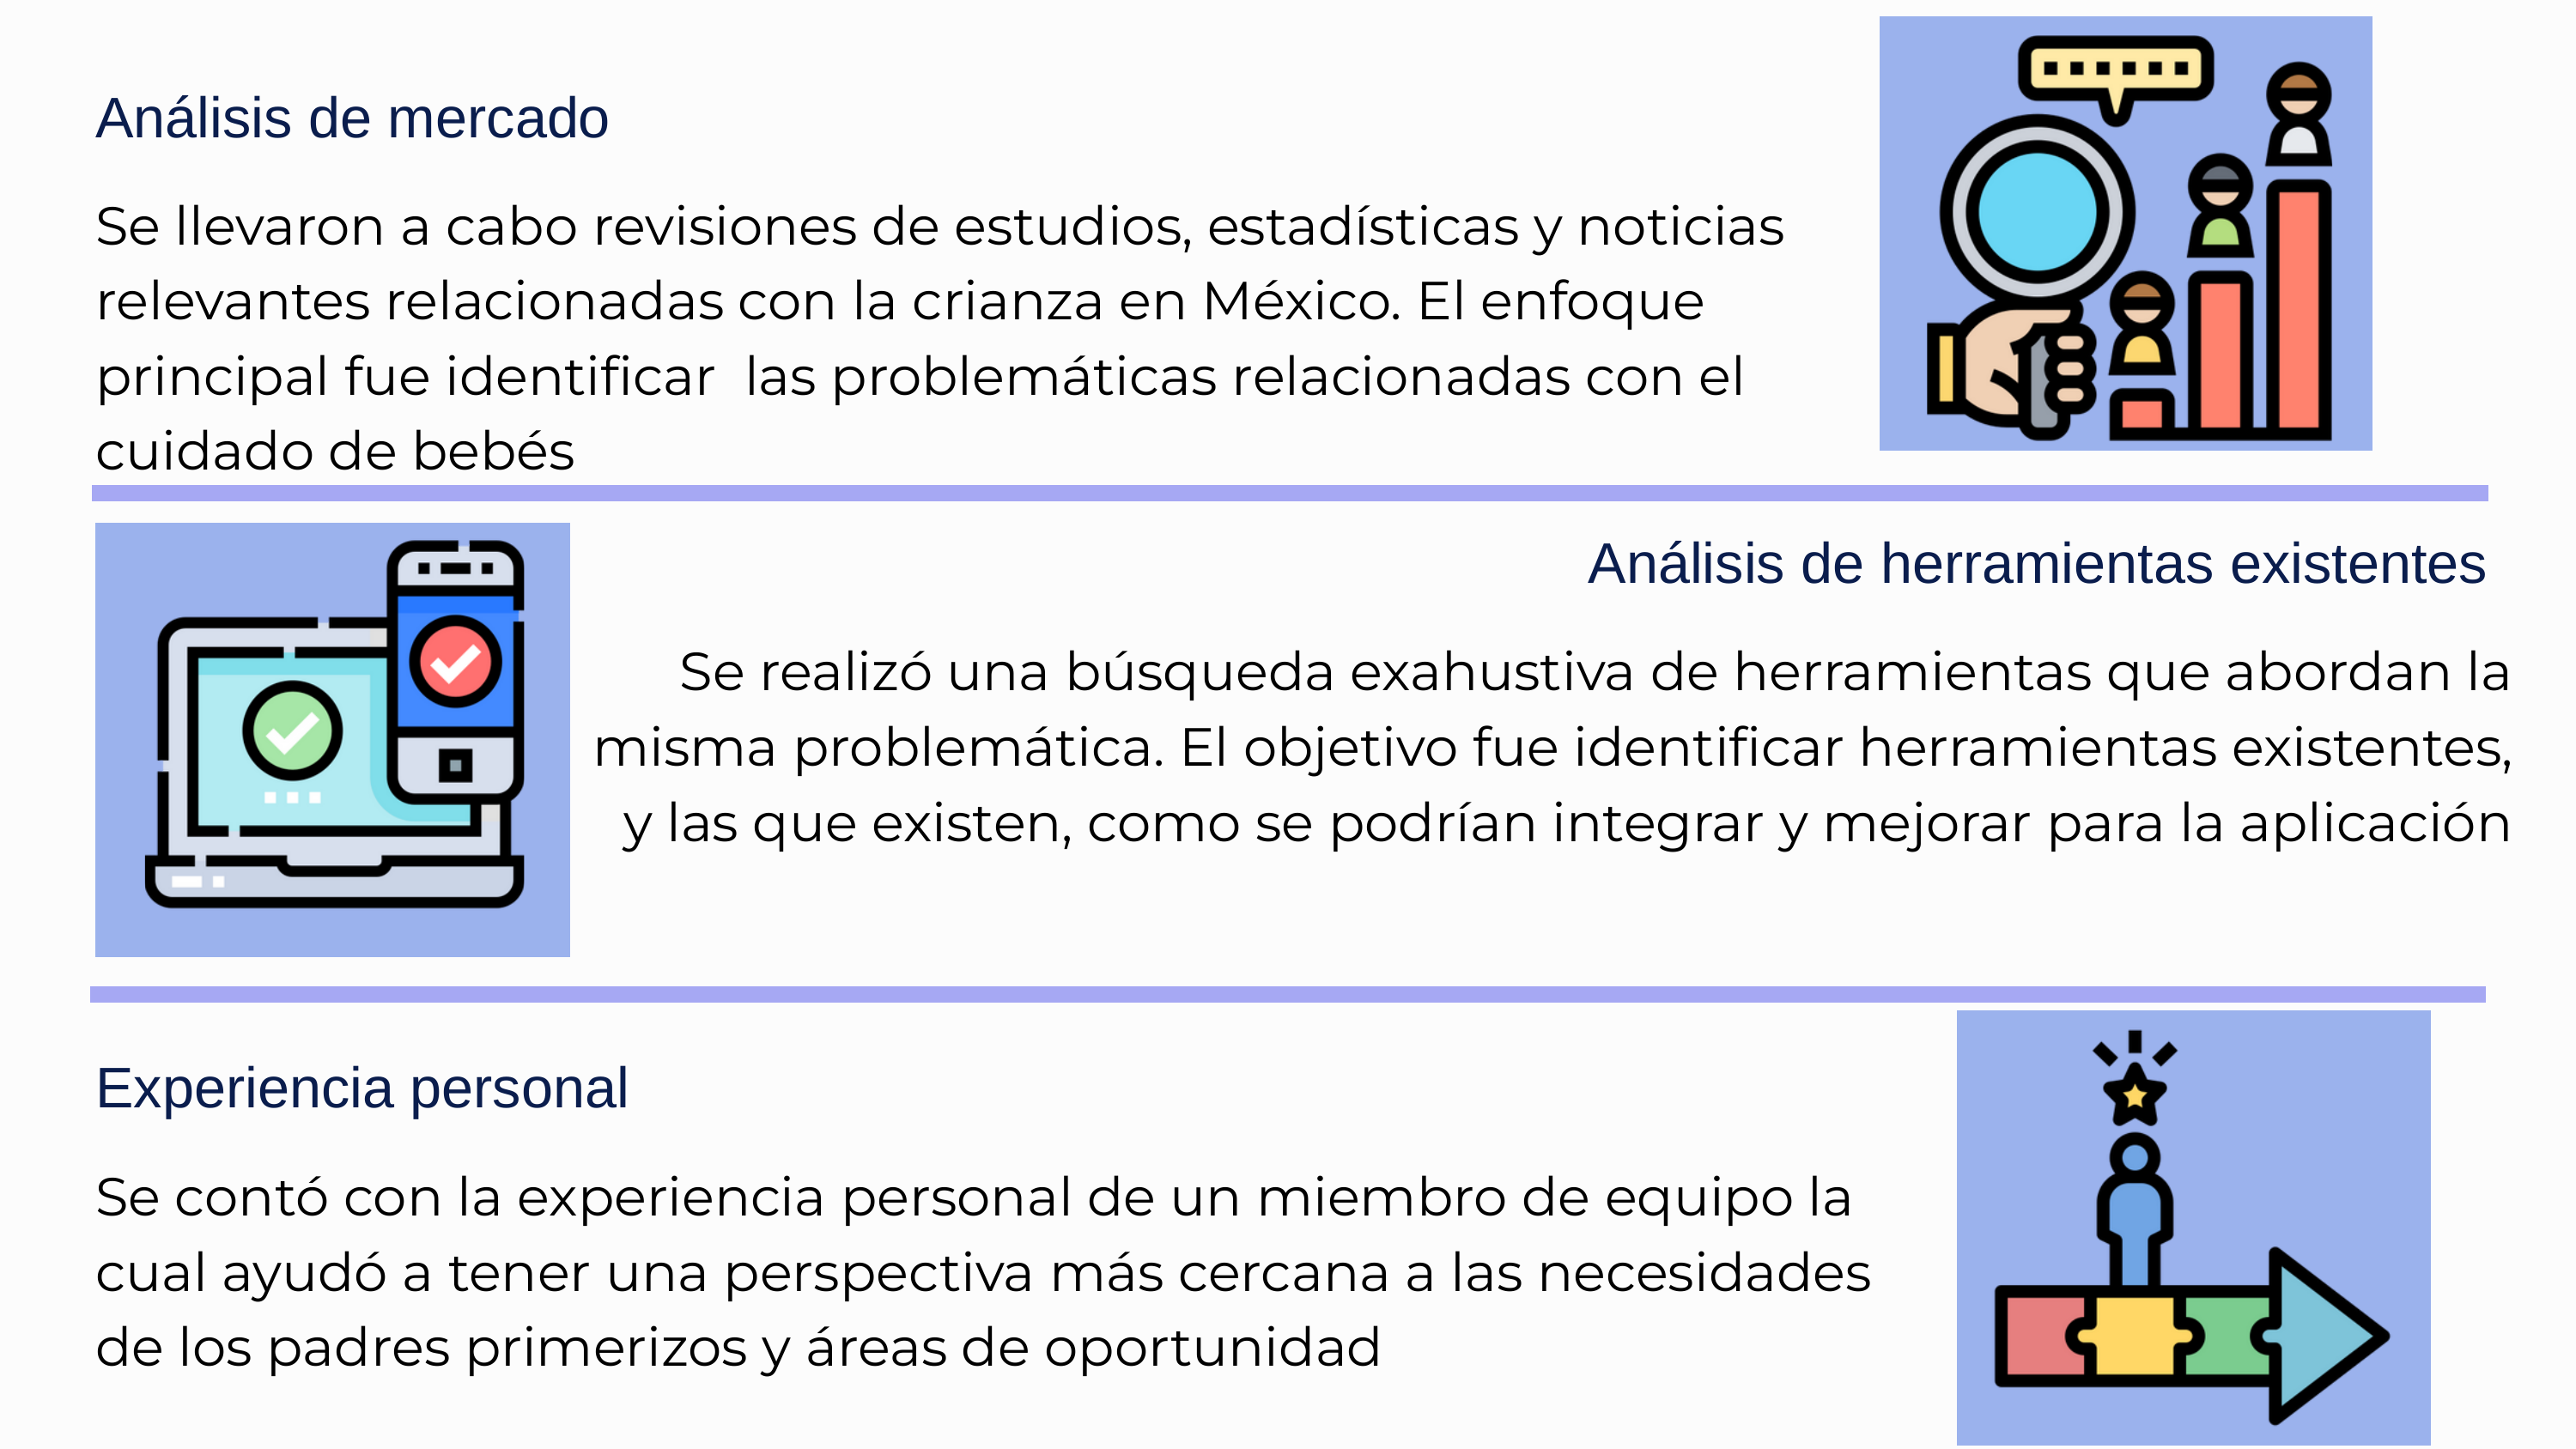

Análisis de mercado
Se llevaron a cabo revisiones de estudios, estadísticas y noticias relevantes relacionadas con la crianza en México. El enfoque principal fue identificar  las problemáticas relacionadas con el cuidado de bebés

Análisis de herramientas existentes

Se realizó una búsqueda exahustiva de herramientas que abordan la misma problemática. El objetivo fue identificar herramientas existentes, y las que existen, como se podrían integrar y mejorar para la aplicación

Experiencia personal
Se contó con la experiencia personal de un miembro de equipo la cual ayudó a tener una perspectiva más cercana a las necesidades de los padres primerizos y áreas de oportunidad